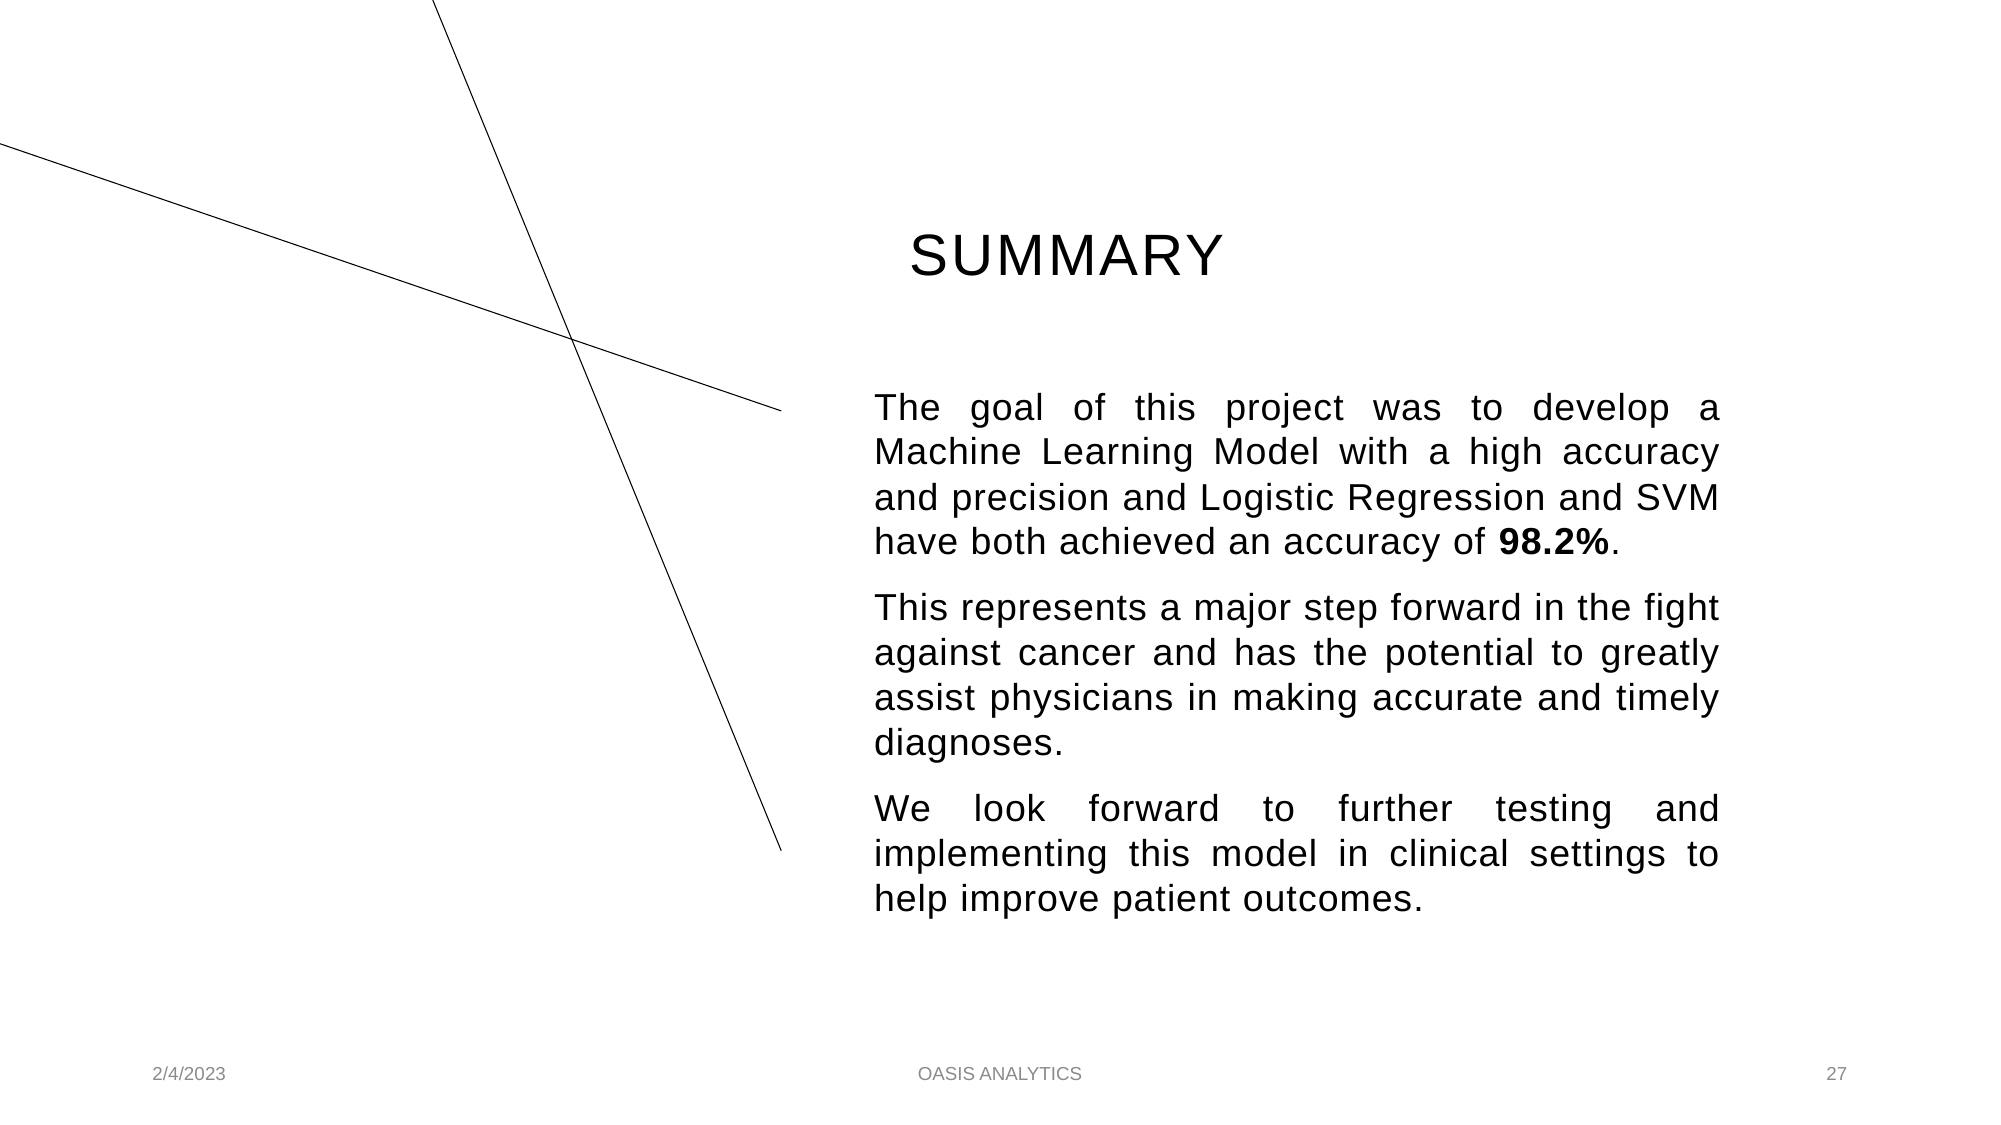

# SUMMARY
The goal of this project was to develop a Machine Learning Model with a high accuracy and precision and Logistic Regression and SVM have both achieved an accuracy of 98.2%.
This represents a major step forward in the fight against cancer and has the potential to greatly assist physicians in making accurate and timely diagnoses.
We look forward to further testing and implementing this model in clinical settings to help improve patient outcomes.
2/4/2023
OASIS ANALYTICS
27